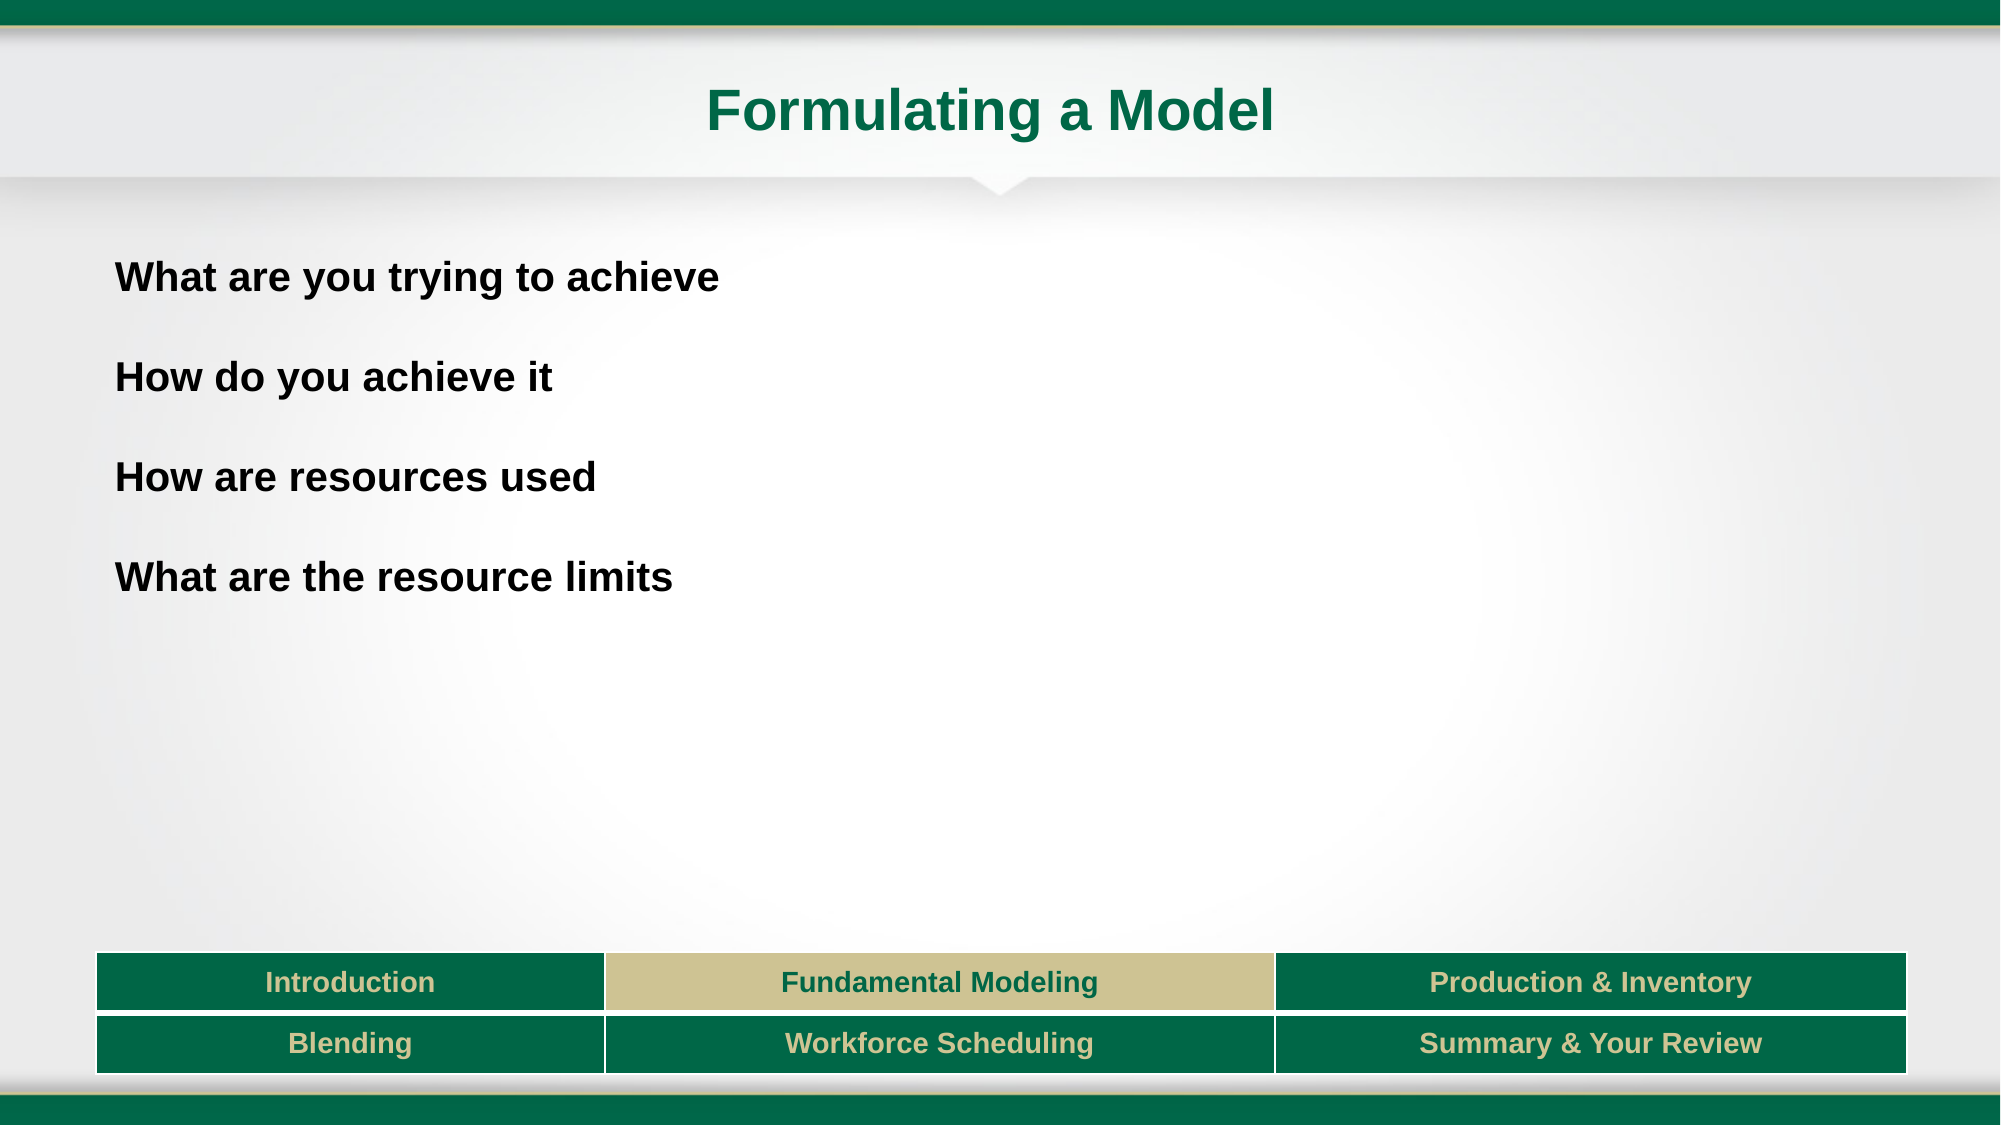

# Formulating a Model
What are you trying to achieve
How do you achieve it
How are resources used
What are the resource limits
| Introduction | Fundamental Modeling | Production & Inventory |
| --- | --- | --- |
| Blending | Workforce Scheduling | Summary & Your Review |